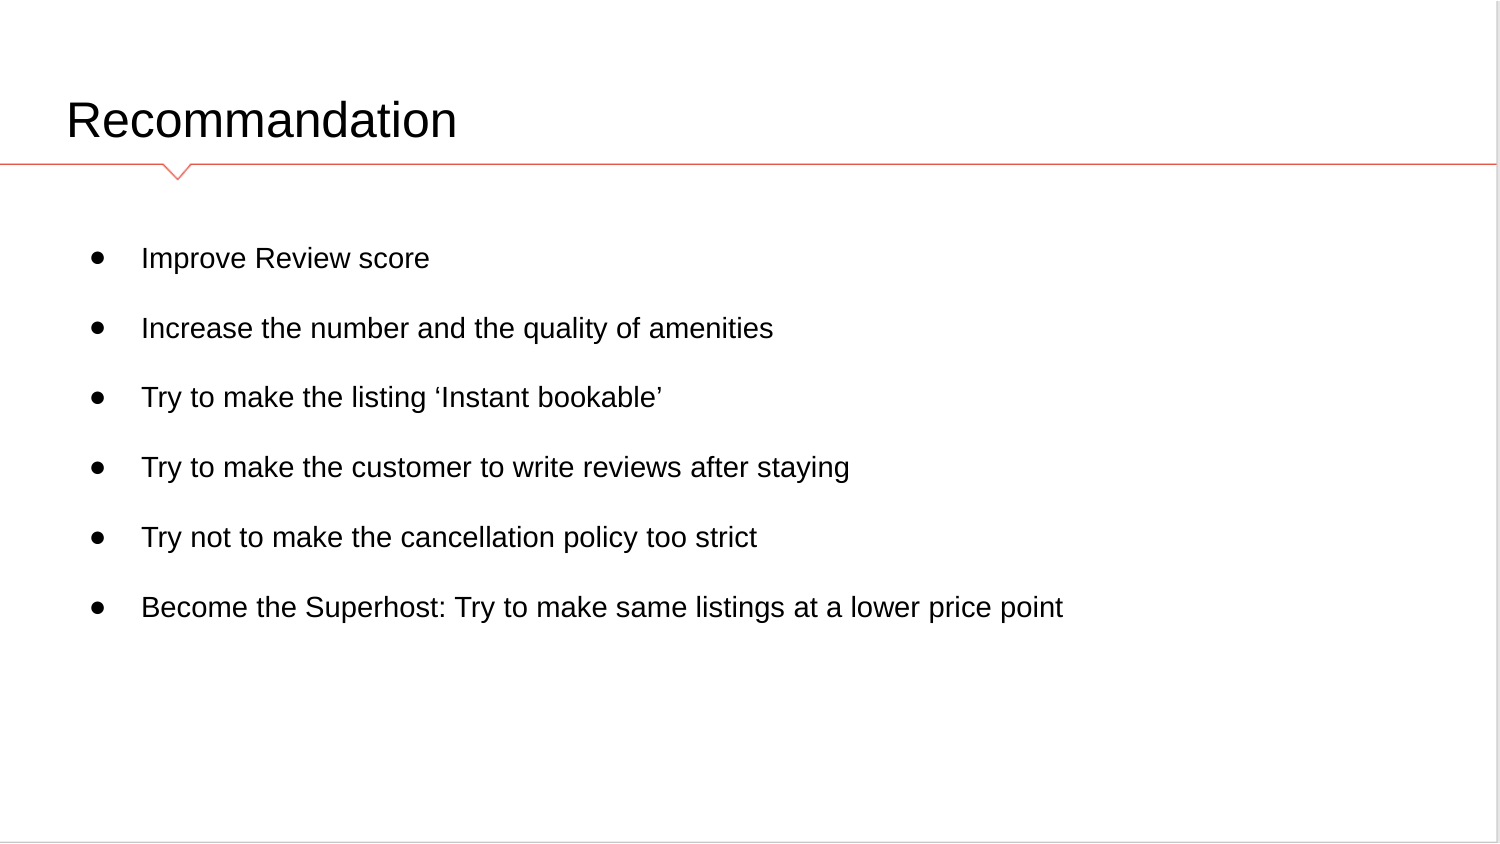

# Recommandation

Improve Review score

Increase the number and the quality of amenities

Try to make the listing ‘Instant bookable’

Try to make the customer to write reviews after staying

Try not to make the cancellation policy too strict

Become the Superhost: Try to make same listings at a lower price point